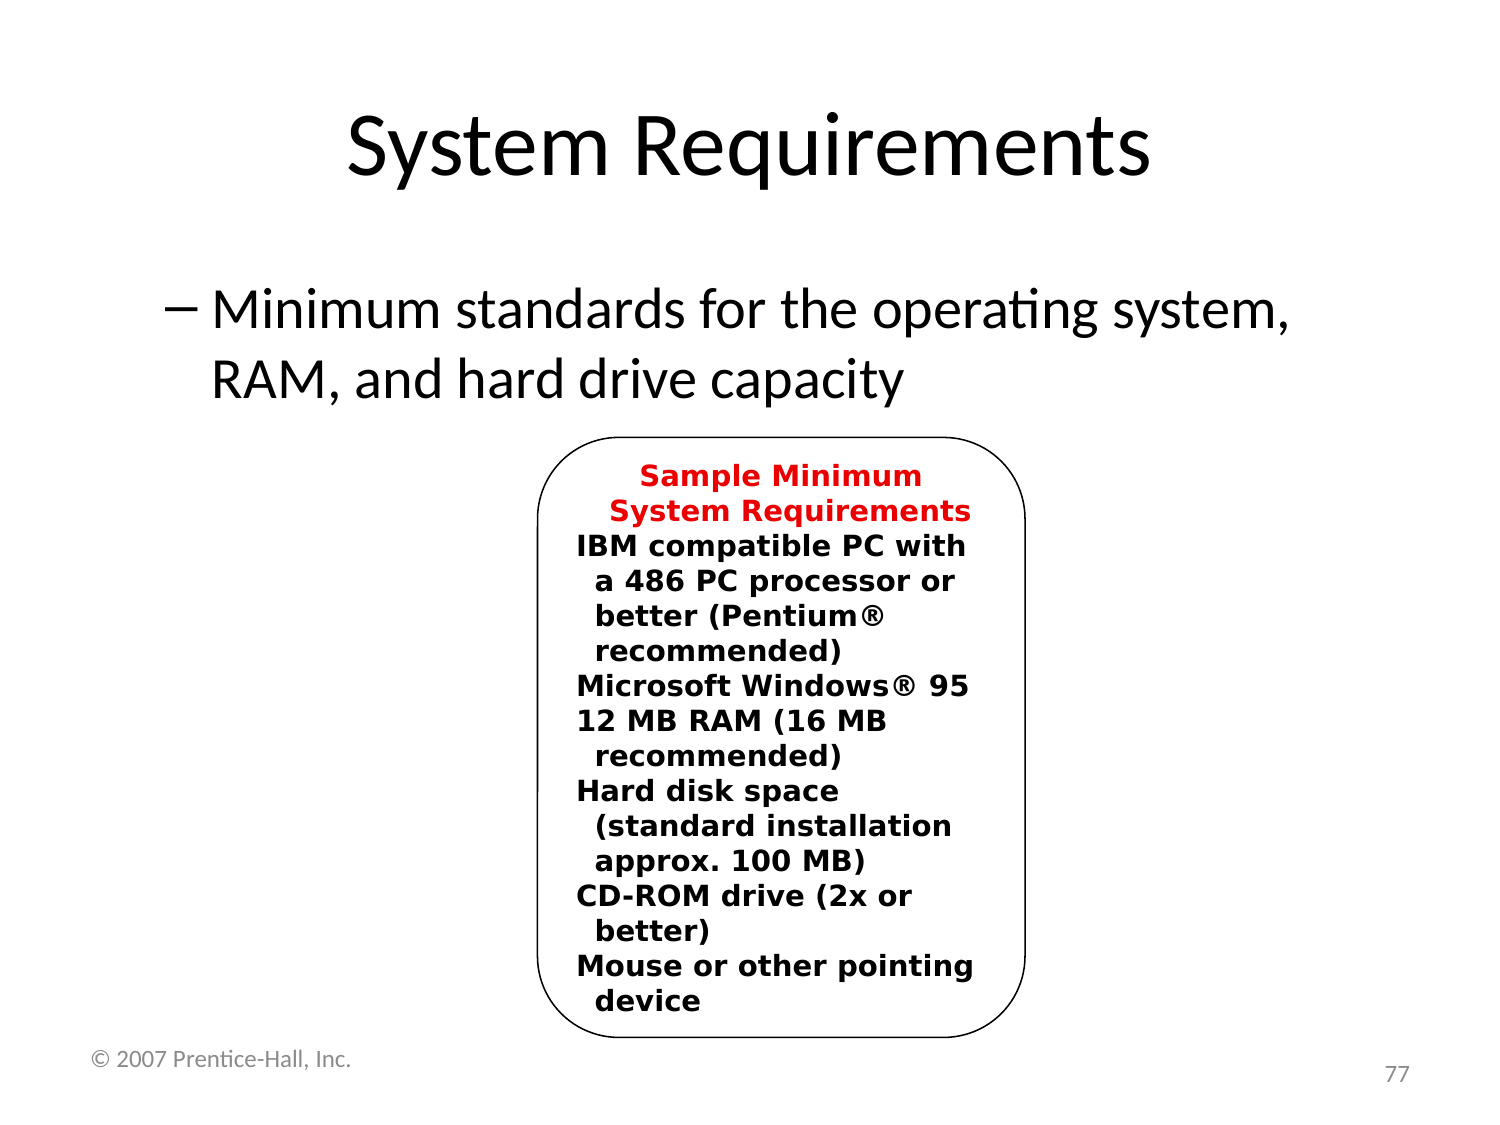

# System Requirements
Minimum standards for the operating system, RAM, and hard drive capacity

Sample Minimum System Requirements
IBM compatible PC with a 486 PC processor or better (Pentium® recommended)
Microsoft Windows® 95
12 MB RAM (16 MB recommended)
Hard disk space (standard installation approx. 100 MB)
CD-ROM drive (2x or better)
Mouse or other pointing device
© 2007 Prentice-Hall, Inc.

77